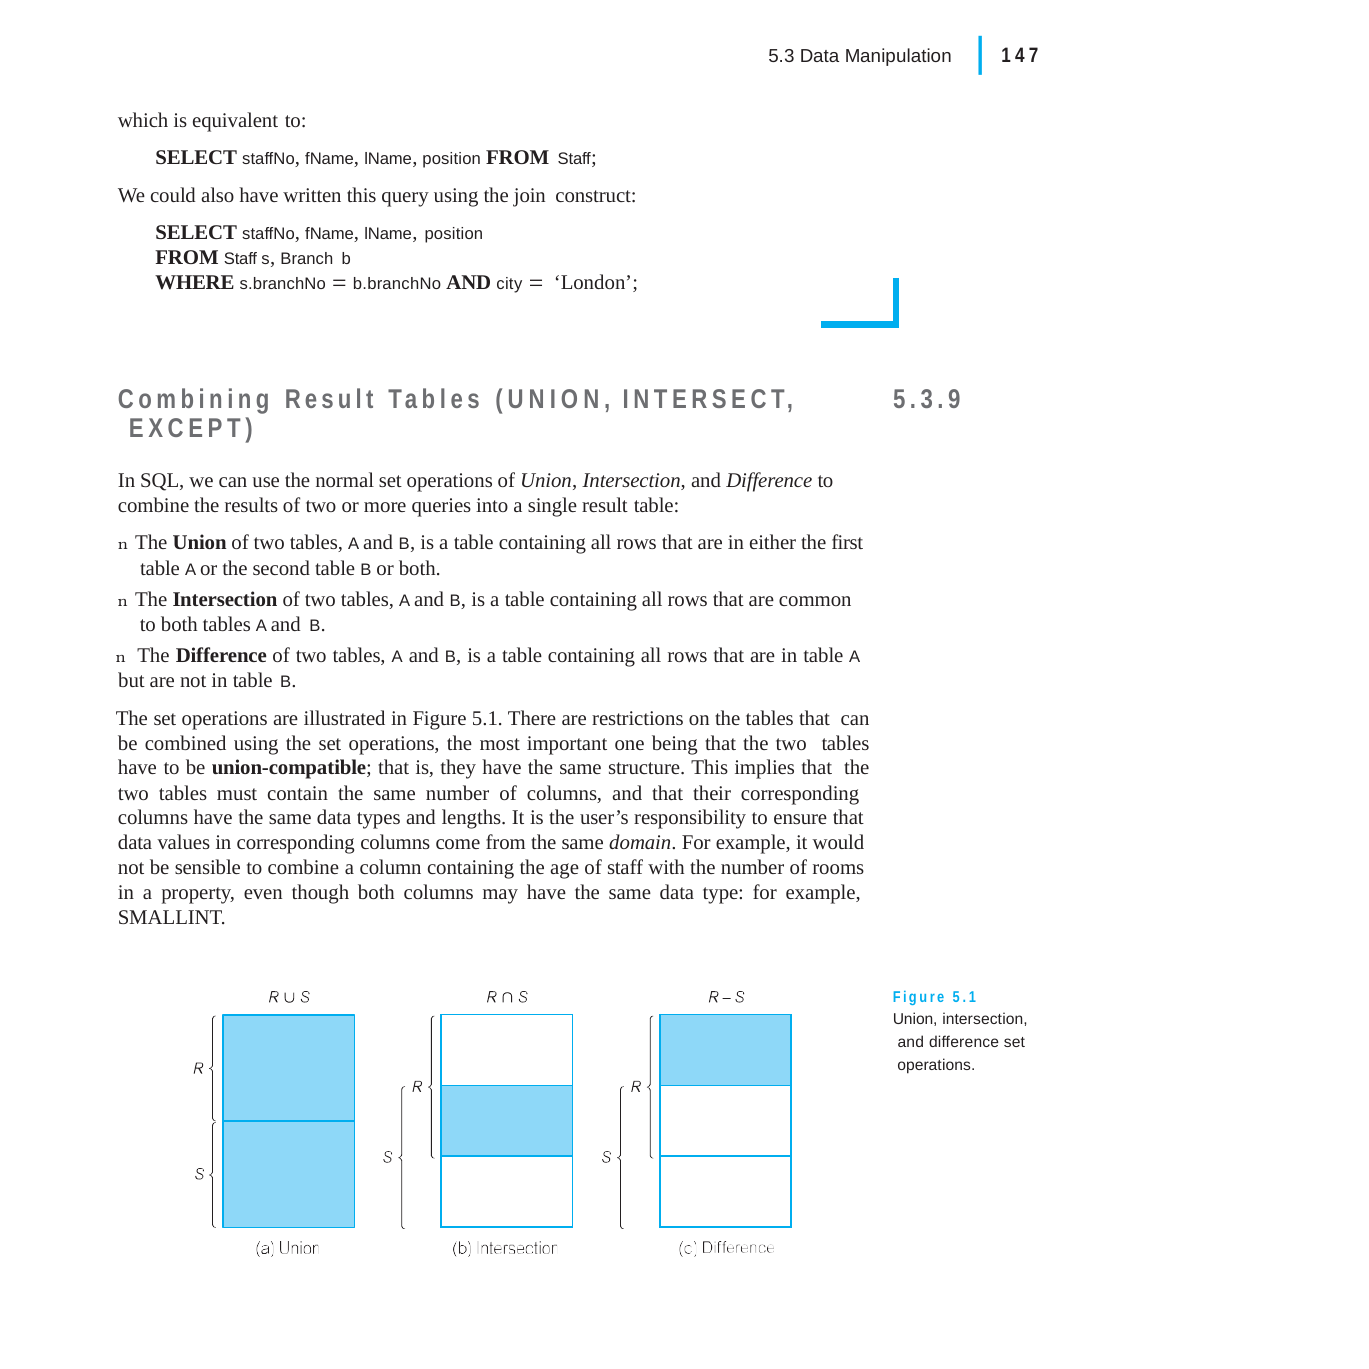

|
147
5.3 Data Manipulation
which is equivalent to:
SELECT staffNo, fName, lName, position FROM Staff;
We could also have written this query using the join construct:
SELECT staffNo, fName, lName, position
FROM Staff s, Branch b
WHERE s.branchNo = b.branchNo AND city = ‘London’;

Combining Result Tables (UNION, INTERSECT,  EXCEPT)
In SQL, we can use the normal set operations of Union, Intersection, and Difference to  combine the results of two or more queries into a single result table:
n The Union of two tables, A and B, is a table containing all rows that are in either the first  table A or the second table B or both.
n The Intersection of two tables, A and B, is a table containing all rows that are common  to both tables A and B.
n The Difference of two tables, A and B, is a table containing all rows that are in table A
but are not in table B.
The set operations are illustrated in Figure 5.1. There are restrictions on the tables that  can be combined using the set operations, the most important one being that the two  tables have to be union-compatible; that is, they have the same structure. This implies that  the two tables must contain the same number of columns, and that their corresponding  columns have the same data types and lengths. It is the user’s responsibility to ensure that  data values in corresponding columns come from the same domain. For example, it would  not be sensible to combine a column containing the age of staff with the number of rooms  in a property, even though both columns may have the same data type: for example,  SMALLINT.
5.3.9
Figure 5.1  Union, intersection,  and difference set  operations.

|  |
| --- |
|  |
|  |
|  |
| --- |
|  |
|  |